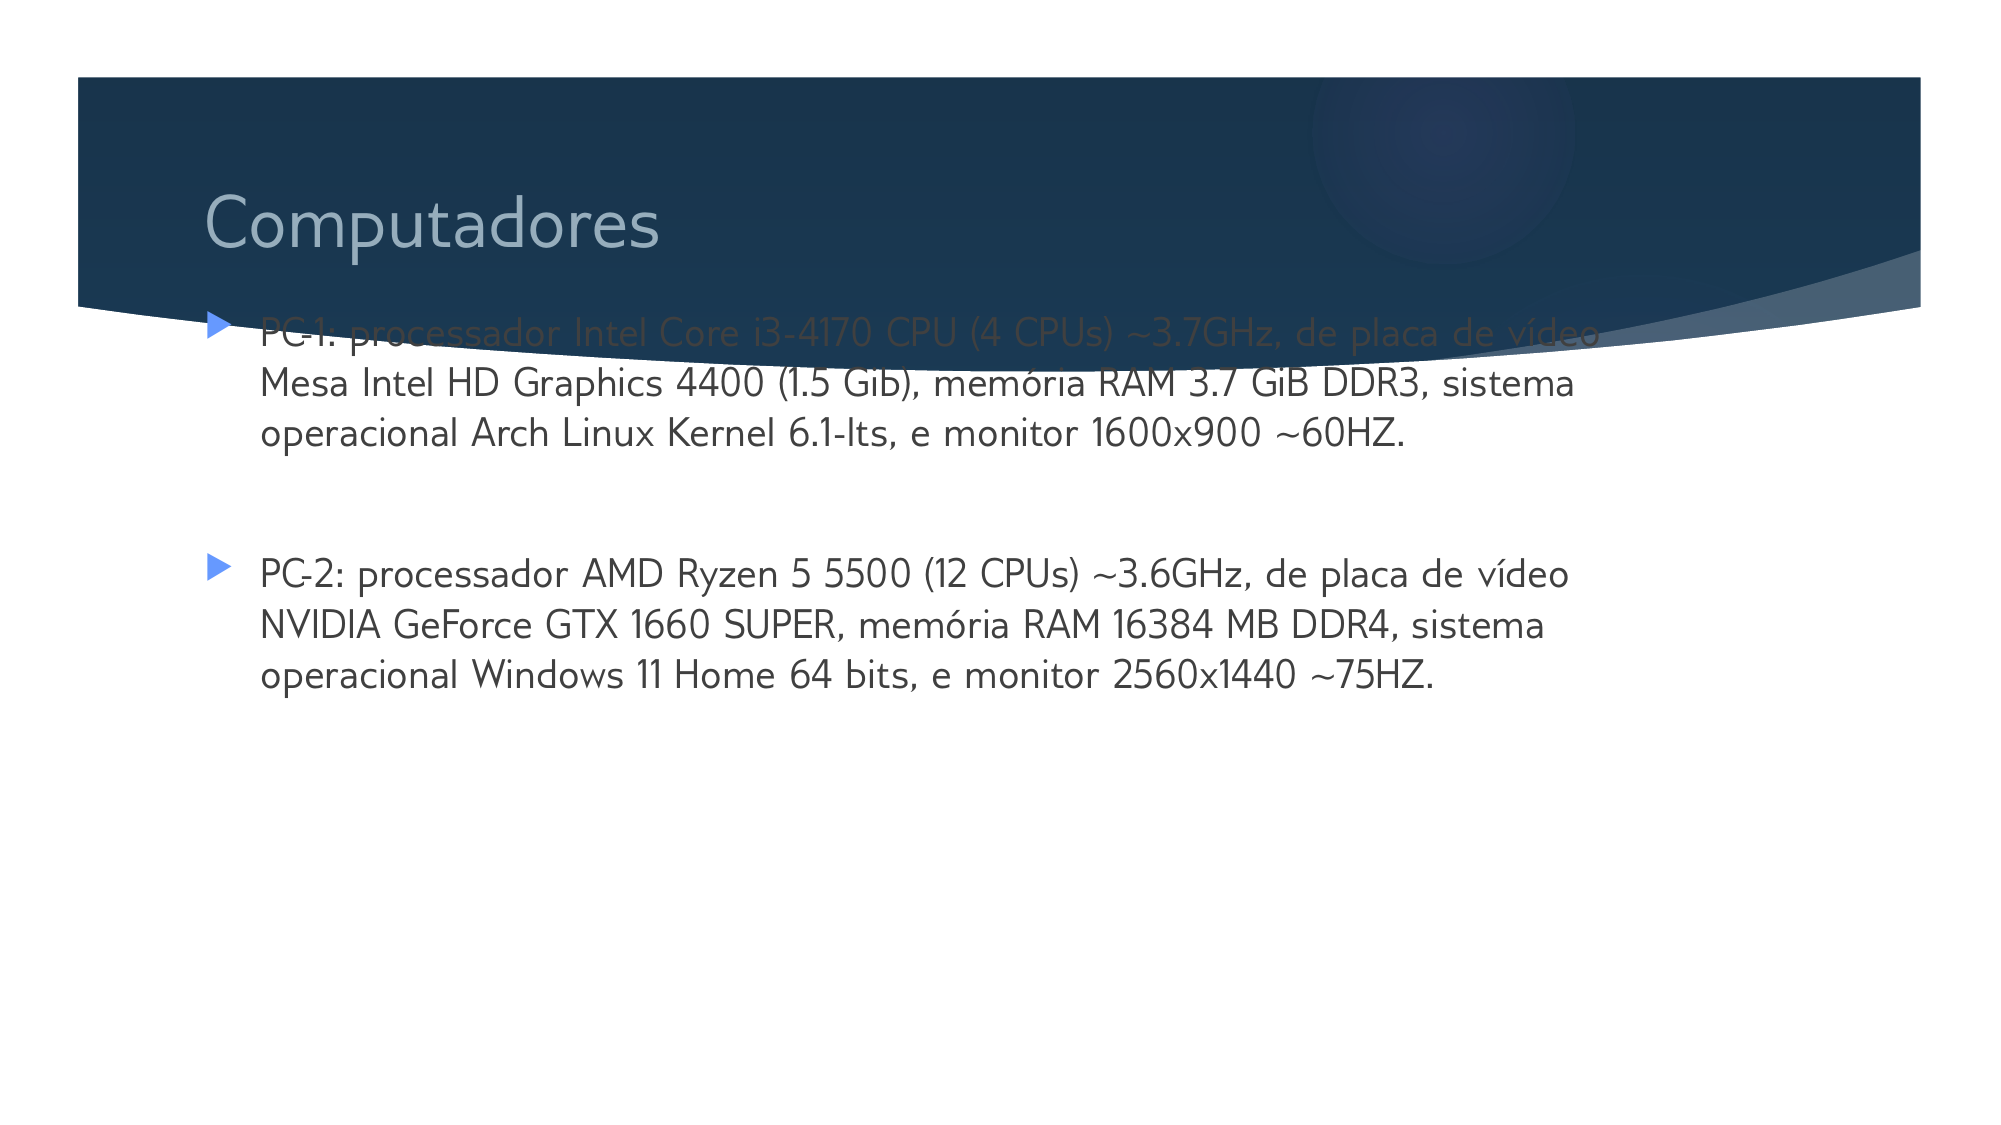

# Computadores
PC-1: processador Intel Core i3-4170 CPU (4 CPUs) ~3.7GHz, de placa de vídeo Mesa Intel HD Graphics 4400 (1.5 Gib), memória RAM 3.7 GiB DDR3, sistema operacional Arch Linux Kernel 6.1-lts, e monitor 1600x900 ~60HZ.

PC-2: processador AMD Ryzen 5 5500 (12 CPUs) ~3.6GHz, de placa de vídeo NVIDIA GeForce GTX 1660 SUPER, memória RAM 16384 MB DDR4, sistema operacional Windows 11 Home 64 bits, e monitor 2560x1440 ~75HZ.